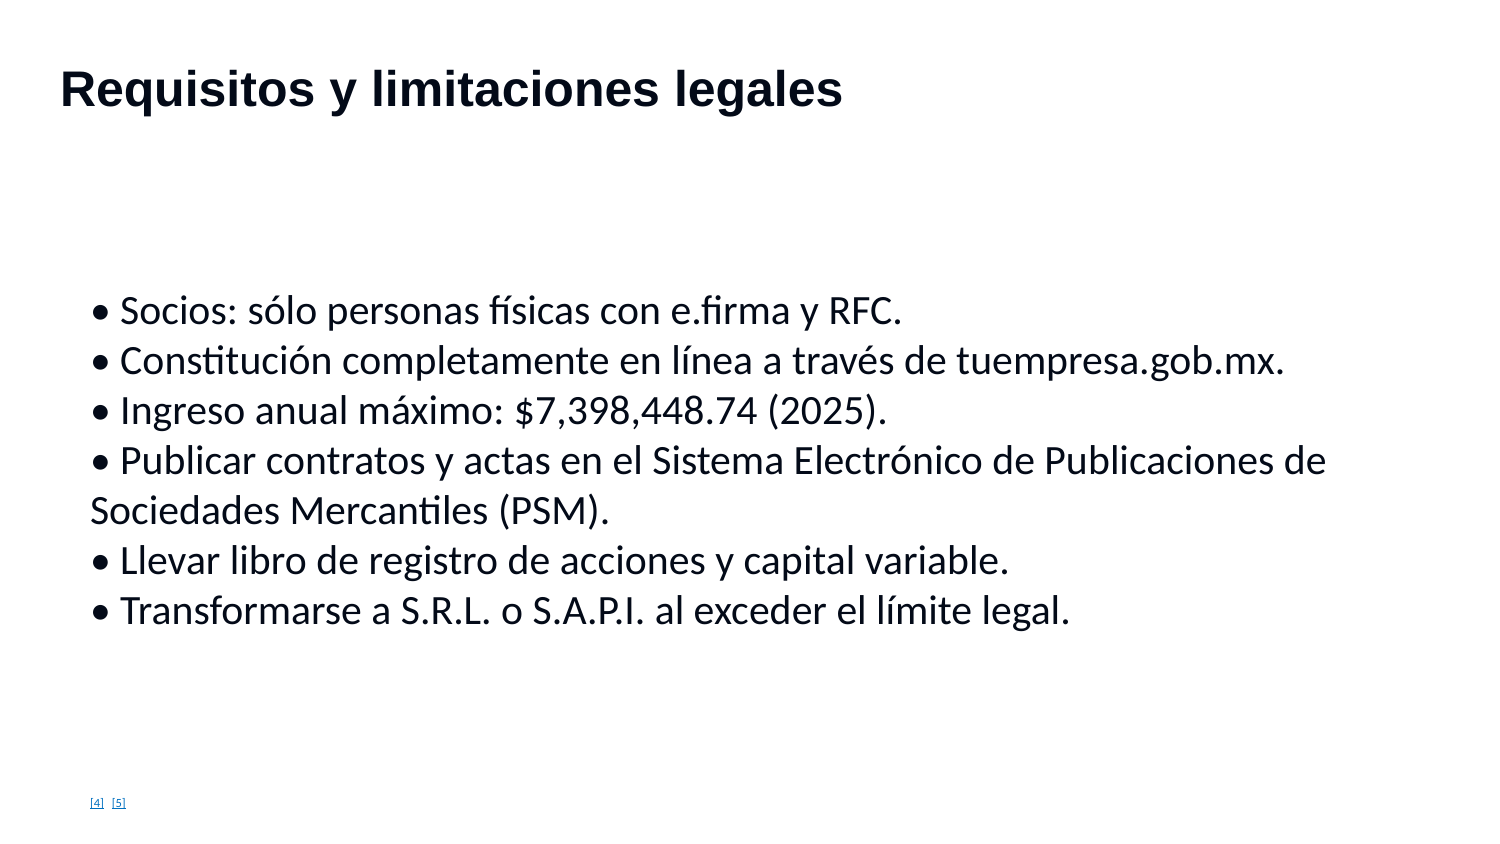

Requisitos y limitaciones legales
• Socios: sólo personas físicas con e.firma y RFC.
• Constitución completamente en línea a través de tuempresa.gob.mx.
• Ingreso anual máximo: $7,398,448.74 (2025).
• Publicar contratos y actas en el Sistema Electrónico de Publicaciones de Sociedades Mercantiles (PSM).
• Llevar libro de registro de acciones y capital variable.
• Transformarse a S.R.L. o S.A.P.I. al exceder el límite legal.
[4]   [5]